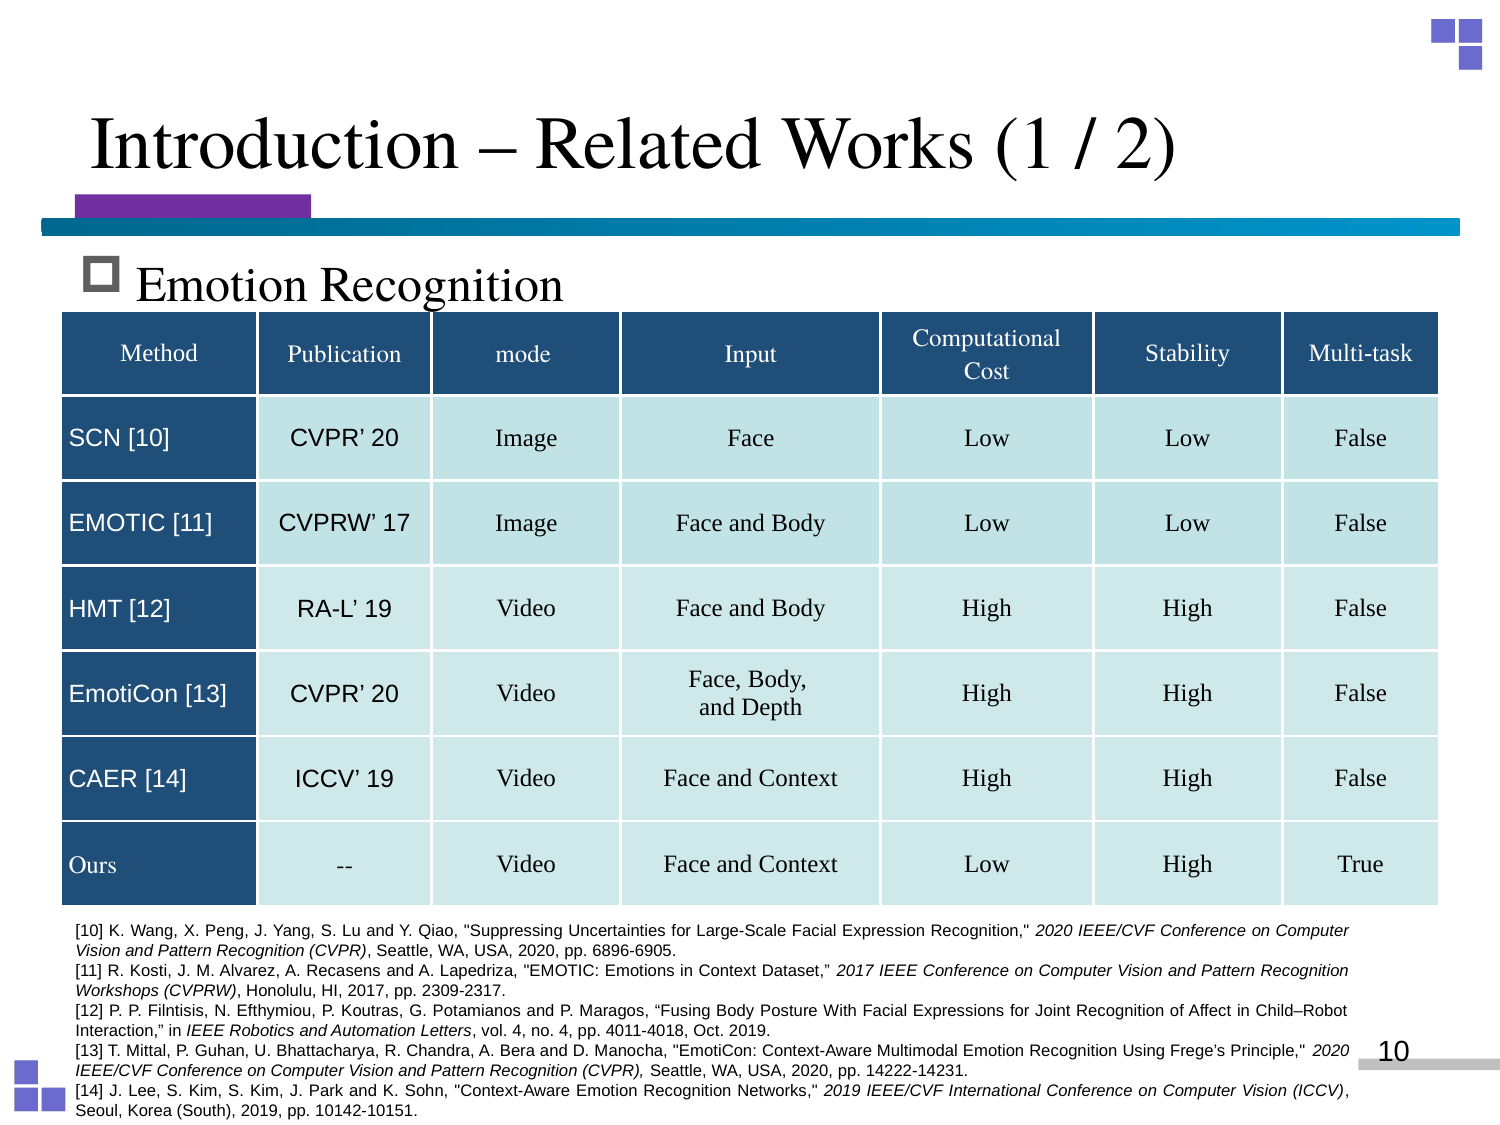

# Introduction – Related Works (1 / 2)
Emotion Recognition
| Method | Publication | mode | Input | Computational Cost | Stability | Multi-task |
| --- | --- | --- | --- | --- | --- | --- |
| SCN [10] | CVPR’ 20 | Image | Face | Low | Low | False |
| EMOTIC [11] | CVPRW’ 17 | Image | Face and Body | Low | Low | False |
| HMT [12] | RA-L’ 19 | Video | Face and Body | High | High | False |
| EmotiCon [13] | CVPR’ 20 | Video | Face, Body, and Depth | High | High | False |
| CAER [14] | ICCV’ 19 | Video | Face and Context | High | High | False |
| Ours | -- | Video | Face and Context | Low | High | True |
[10] K. Wang, X. Peng, J. Yang, S. Lu and Y. Qiao, "Suppressing Uncertainties for Large-Scale Facial Expression Recognition," 2020 IEEE/CVF Conference on Computer Vision and Pattern Recognition (CVPR), Seattle, WA, USA, 2020, pp. 6896-6905.
[11] R. Kosti, J. M. Alvarez, A. Recasens and A. Lapedriza, "EMOTIC: Emotions in Context Dataset,” 2017 IEEE Conference on Computer Vision and Pattern Recognition Workshops (CVPRW), Honolulu, HI, 2017, pp. 2309-2317.
[12] P. P. Filntisis, N. Efthymiou, P. Koutras, G. Potamianos and P. Maragos, “Fusing Body Posture With Facial Expressions for Joint Recognition of Affect in Child–Robot Interaction,” in IEEE Robotics and Automation Letters, vol. 4, no. 4, pp. 4011-4018, Oct. 2019.
[13] T. Mittal, P. Guhan, U. Bhattacharya, R. Chandra, A. Bera and D. Manocha, "EmotiCon: Context-Aware Multimodal Emotion Recognition Using Frege’s Principle," 2020 IEEE/CVF Conference on Computer Vision and Pattern Recognition (CVPR), Seattle, WA, USA, 2020, pp. 14222-14231.
[14] J. Lee, S. Kim, S. Kim, J. Park and K. Sohn, "Context-Aware Emotion Recognition Networks," 2019 IEEE/CVF International Conference on Computer Vision (ICCV), Seoul, Korea (South), 2019, pp. 10142-10151.
10